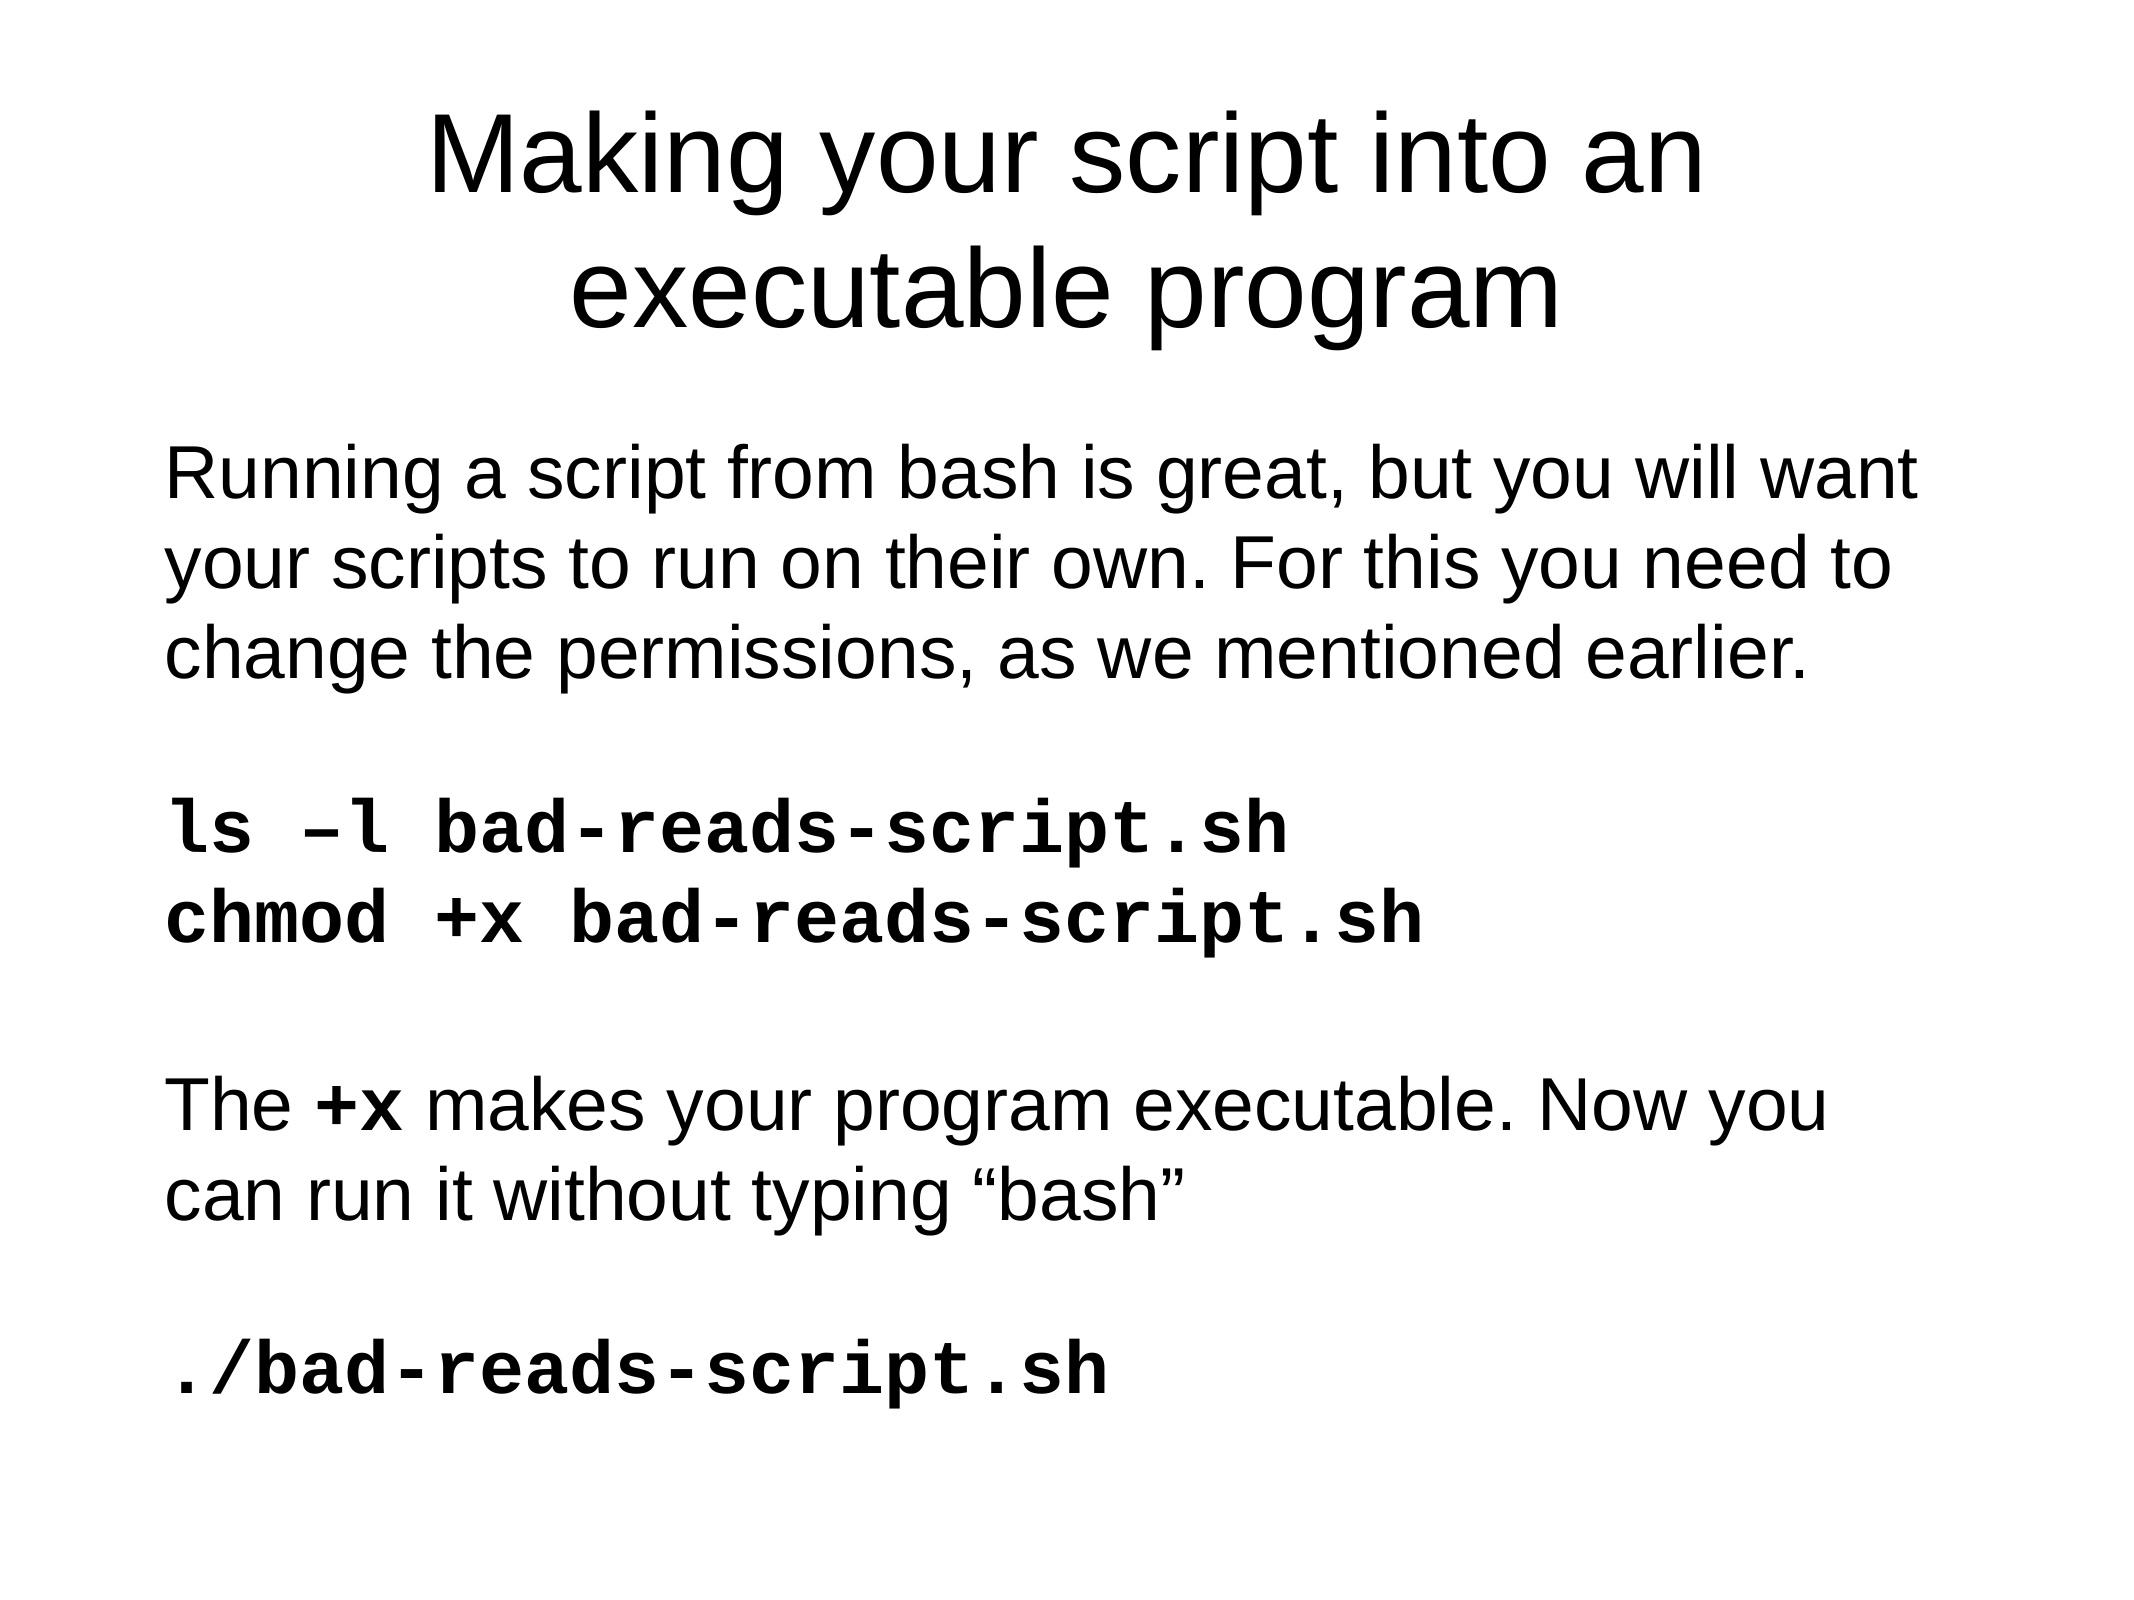

Making your script into an executable program
Running a script from bash is great, but you will want your scripts to run on their own. For this you need to change the permissions, as we mentioned earlier.
ls –l bad-reads-script.sh
chmod +x bad-reads-script.sh
The +x makes your program executable. Now you can run it without typing “bash”
./bad-reads-script.sh